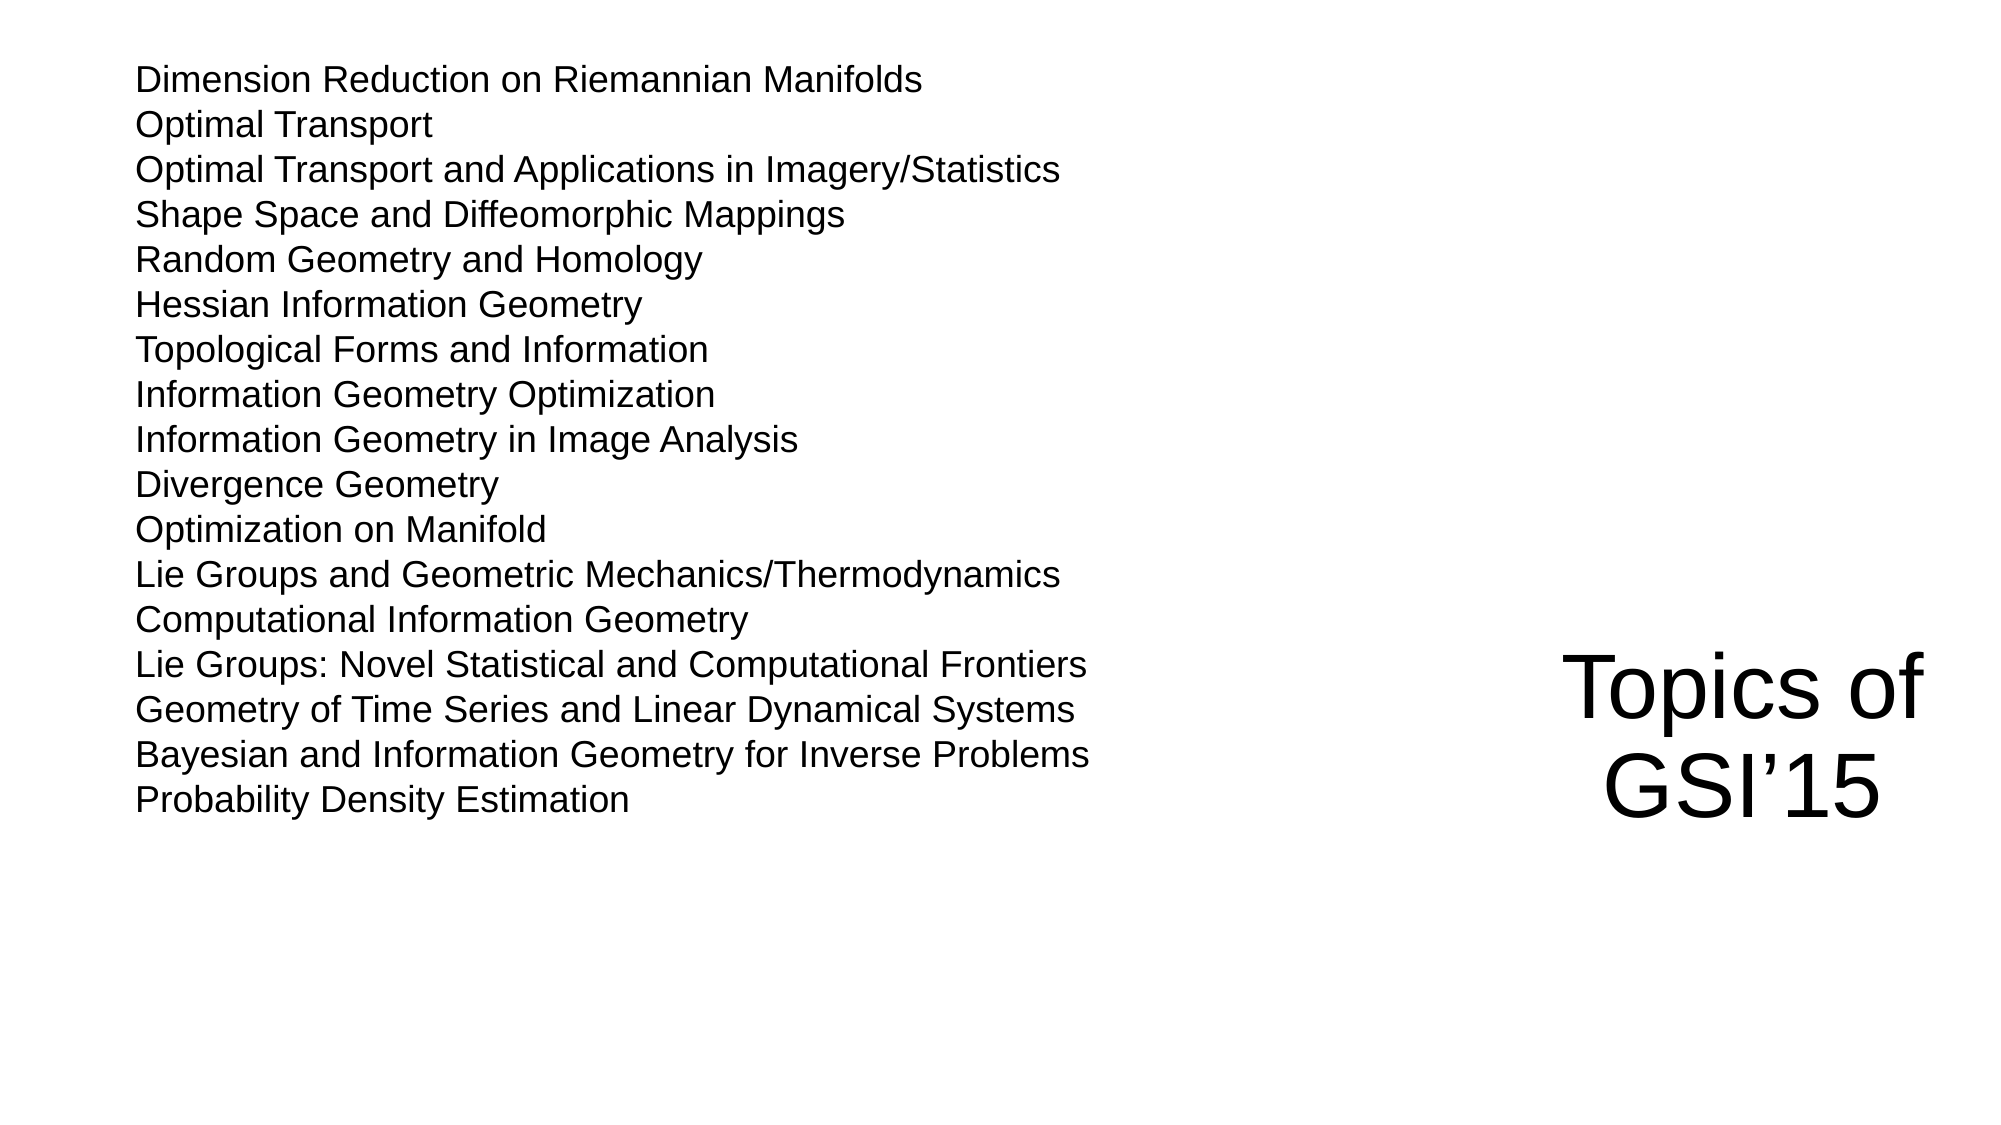

Dimension Reduction on Riemannian Manifolds
Optimal Transport
Optimal Transport and Applications in Imagery/Statistics
Shape Space and Diffeomorphic Mappings
Random Geometry and Homology
Hessian Information Geometry
Topological Forms and Information
Information Geometry Optimization
Information Geometry in Image Analysis
Divergence Geometry
Optimization on Manifold
Lie Groups and Geometric Mechanics/Thermodynamics
Computational Information Geometry
Lie Groups: Novel Statistical and Computational Frontiers
Geometry of Time Series and Linear Dynamical Systems
Bayesian and Information Geometry for Inverse Problems
Probability Density Estimation
Topics of GSI’15